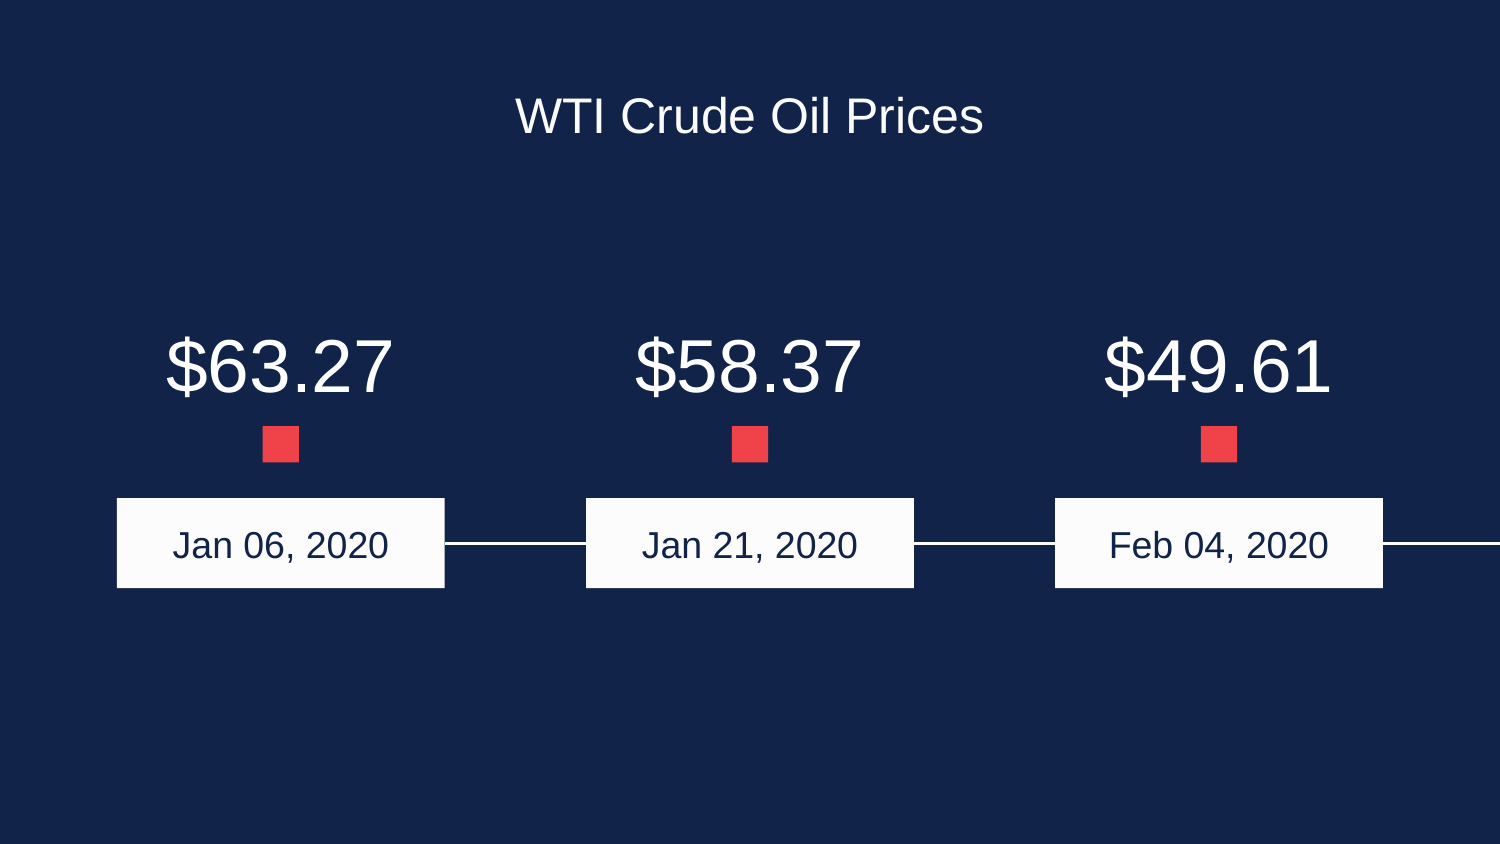

# WTI Crude Oil Prices
$63.27
$58.37
$49.61

Jan 06, 2020
Jan 21, 2020
Feb 04, 2020